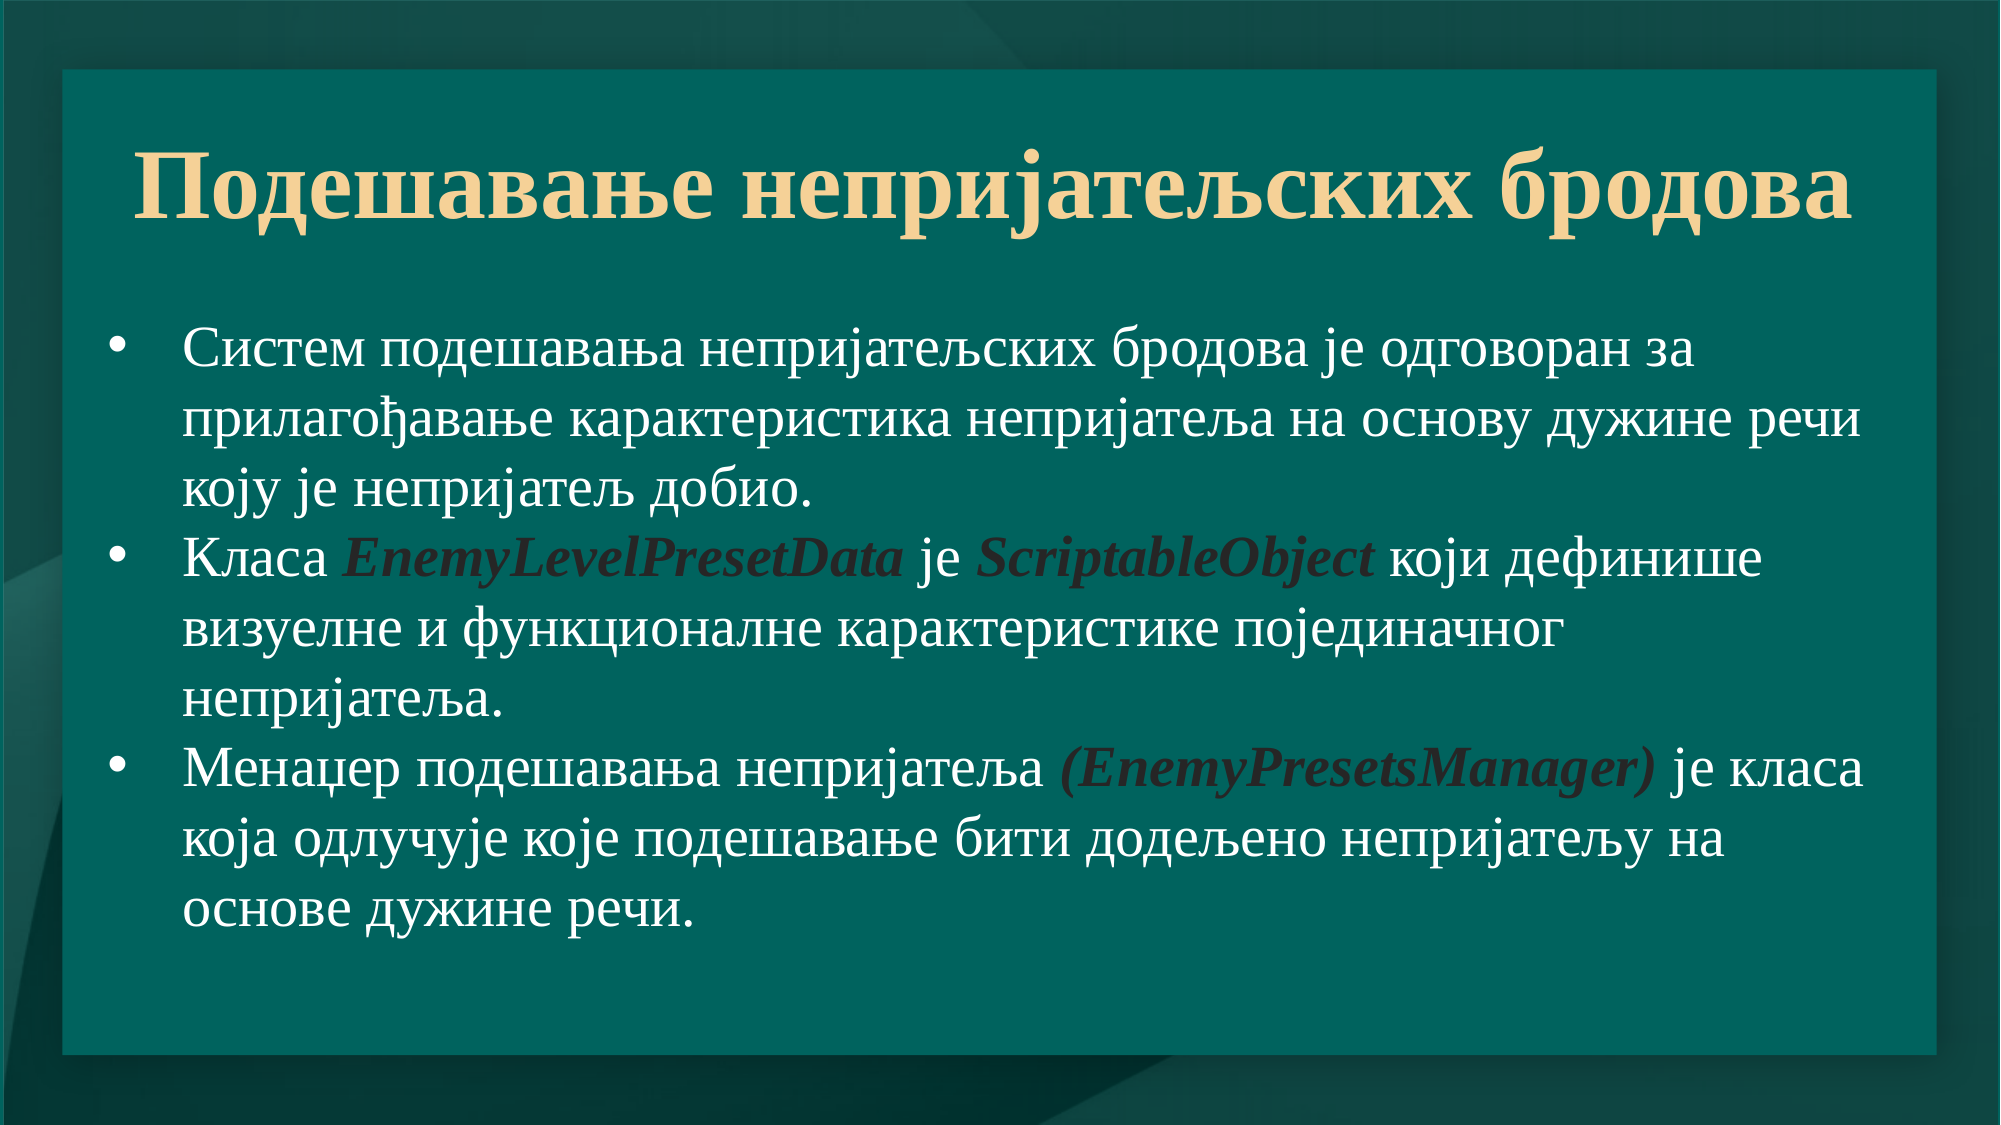

# Подешавање непријатељских бродова
Систем подешавања непријатељских бродова је одговоран за прилагођавање карактеристика непријатеља на основу дужине речи коју је непријатељ добио.
Класа EnemyLevelPresetData је ScriptableObject који дефинише визуелне и функционалне карактеристике појединачног непријатеља.
Менаџер подешавања непријатеља (EnemyPresetsManager) је класа која одлучује које подешавање бити додељено непријатељу на основе дужине речи.